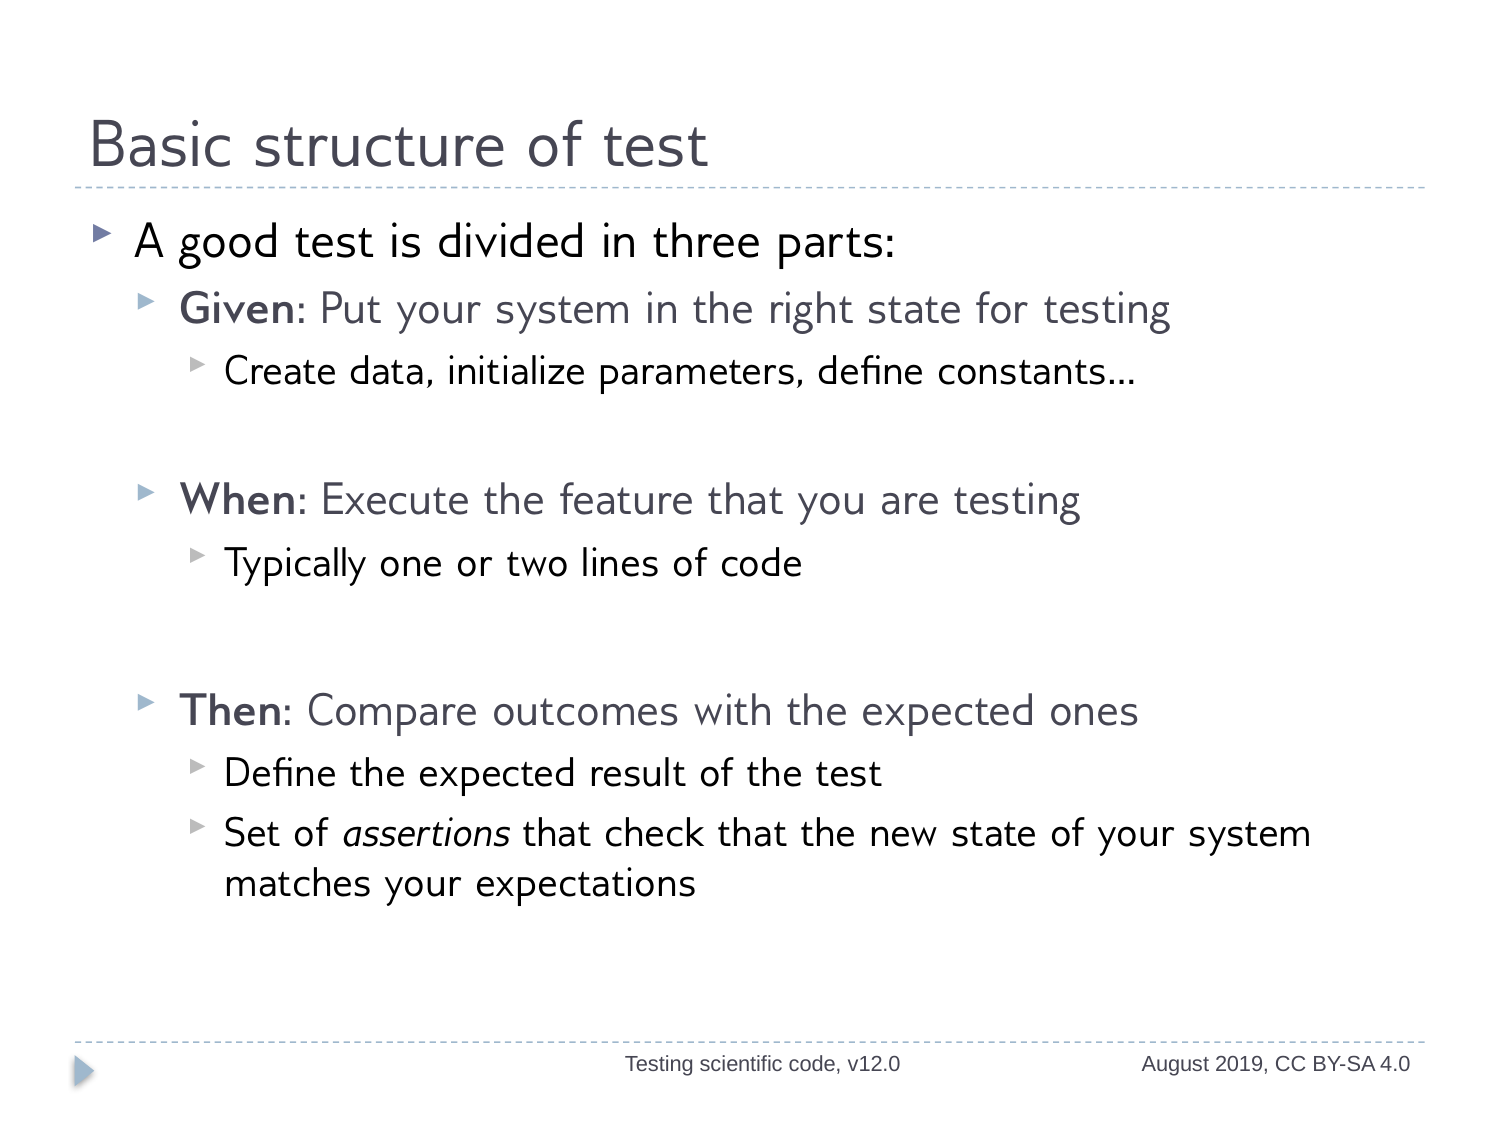

# Basic structure of test
A good test is divided in three parts:
Given: Put your system in the right state for testing
Create data, initialize parameters, define constants…

When: Execute the feature that you are testing
Typically one or two lines of code

Then: Compare outcomes with the expected ones
Define the expected result of the test
Set of assertions that check that the new state of your system matches your expectations

Testing scientific code, v12.0
August 2019, CC BY-SA 4.0